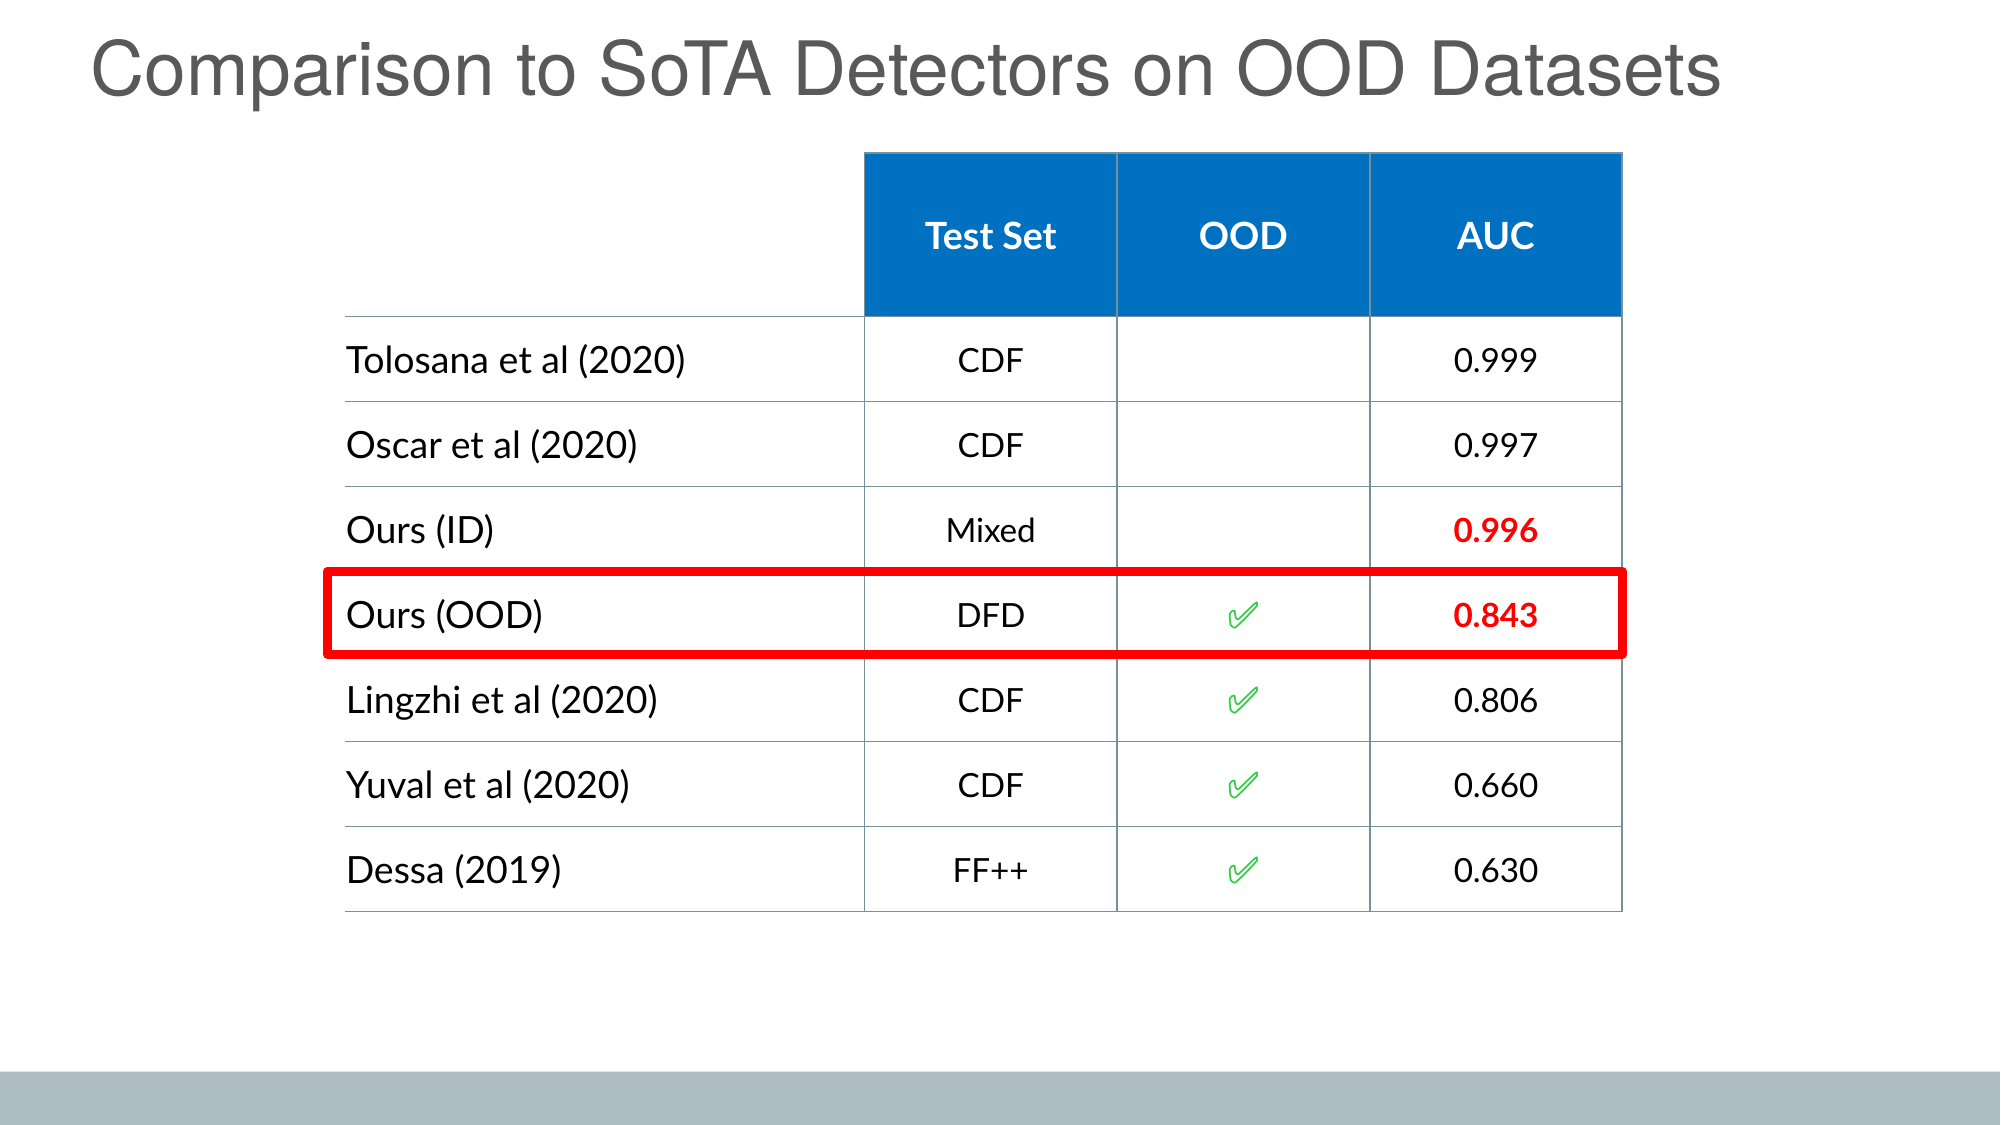

Comparison to SoTA Detectors on OOD Datasets
The Solution
|  | Test Set | OOD | AUC |
| --- | --- | --- | --- |
| Tolosana et al (2020) | CDF |  | 0.999 |
| Oscar et al (2020) | CDF |  | 0.997 |
| Ours (ID) | Mixed |  | 0.996 |
| Ours (OOD) | DFD | ✅ | 0.843 |
| Lingzhi et al (2020) | CDF | ✅ | 0.806 |
| Yuval et al (2020) | CDF | ✅ | 0.660 |
| Dessa (2019) | FF++ | ✅ | 0.630 |